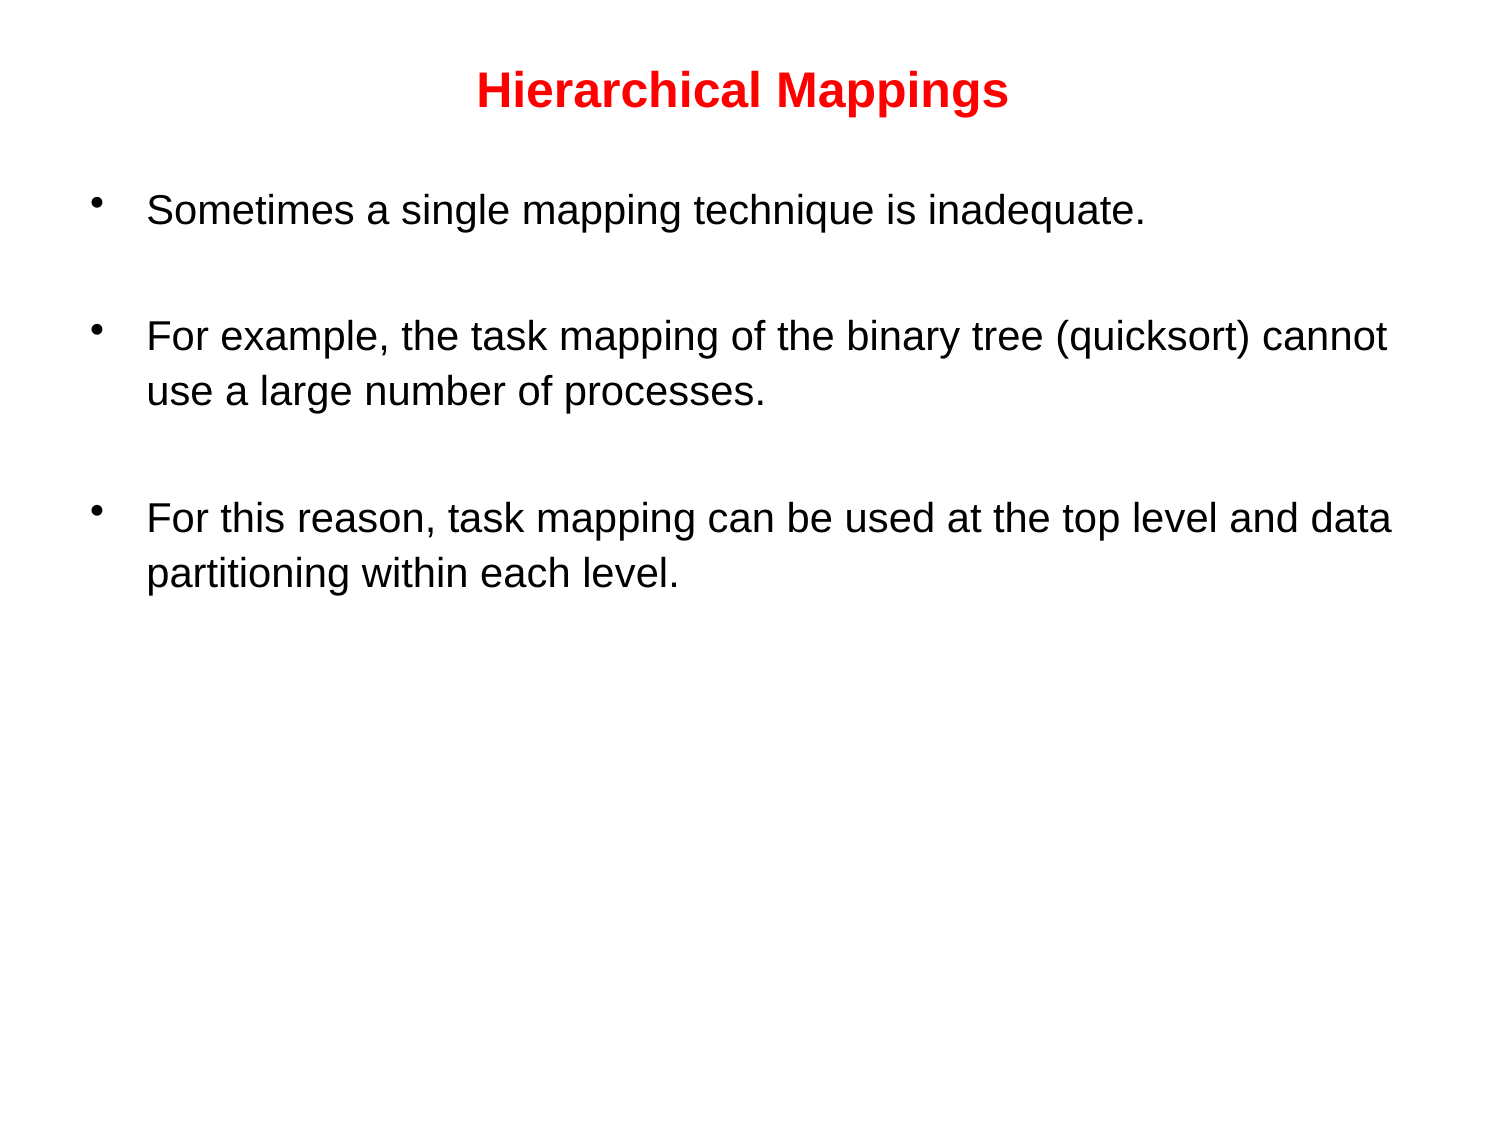

# Hierarchical Mappings
Sometimes a single mapping technique is inadequate.

For example, the task mapping of the binary tree (quicksort) cannot use a large number of processes.

For this reason, task mapping can be used at the top level and data partitioning within each level.